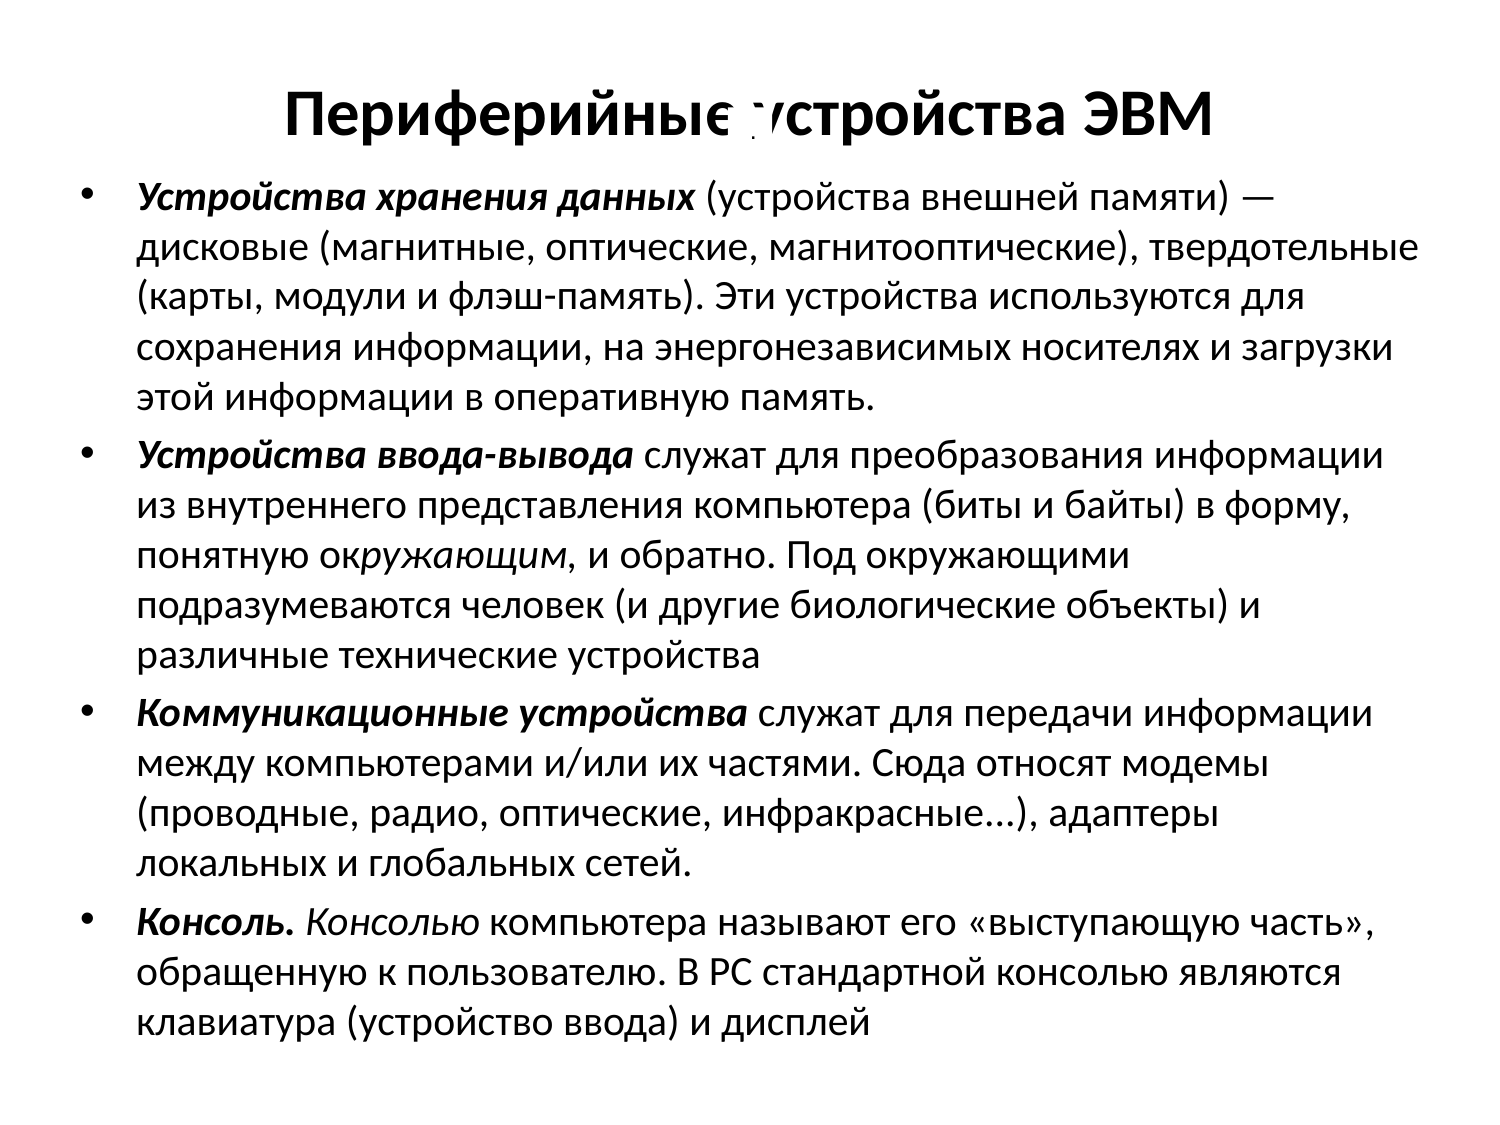

# Периферийные устройства ЭВМ
 .
Устройства хранения данных (устройства внешней памяти) — дисковые (магнитные, оптические, магнитооптические), твердотельные (карты, модули и флэш-память). Эти устройства используются для сохранения информации, на энергонезависимых носителях и загрузки этой информации в оперативную память.
Устройства ввода-вывода служат для преобразования информации из внутреннего представления компьютера (биты и байты) в форму, понятную окружающим, и обратно. Под окружающими подразумеваются человек (и другие биологические объекты) и различные технические устройства
Коммуникационные устройства служат для передачи информации между компьютерами и/или их частями. Сюда относят модемы (проводные, радио, оптические, инфракрасные...), адаптеры локальных и глобальных сетей.
Консоль. Консолью компьютера называют его «выступающую часть», обращенную к пользователю. В РС стандартной консолью являются клавиатура (устройство ввода) и дисплей